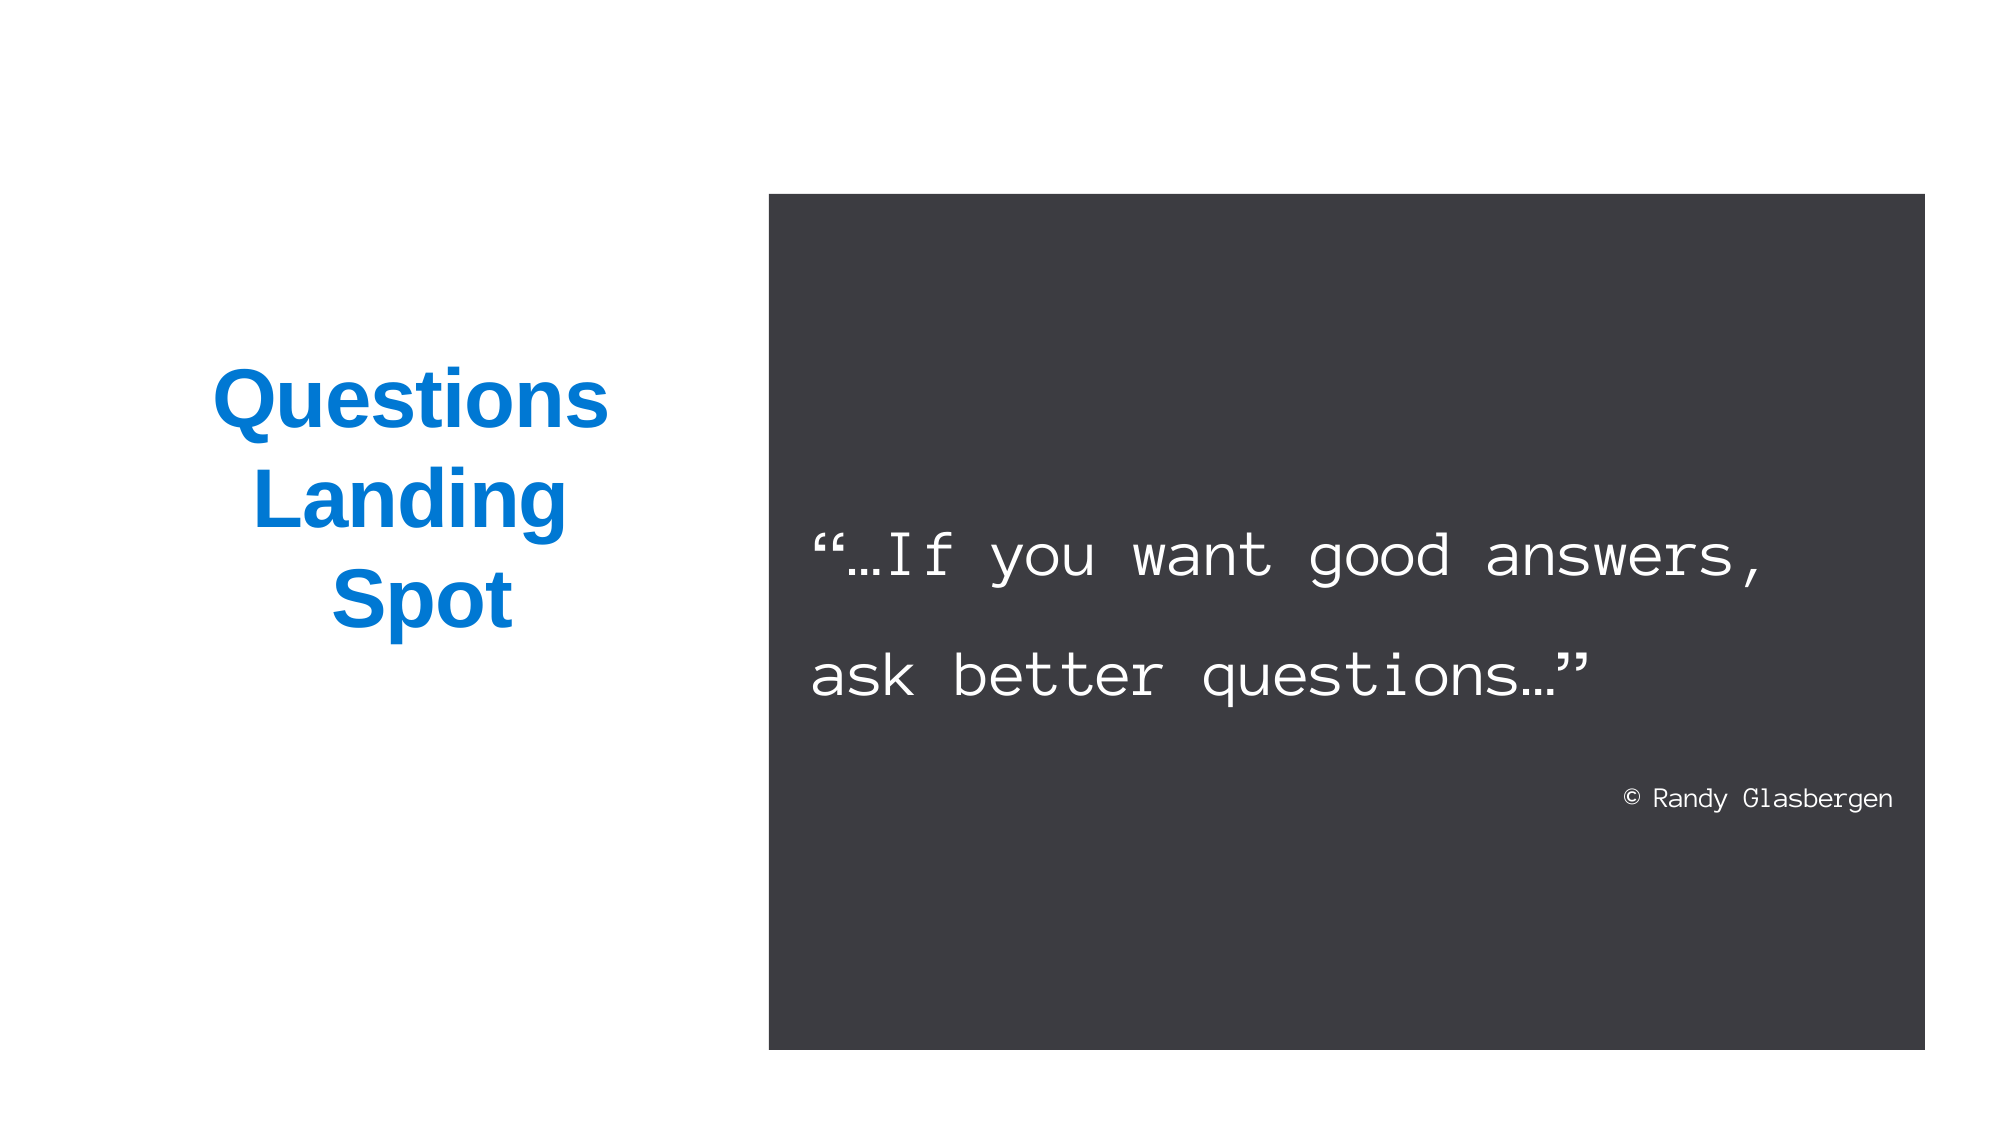

#

Questions
Landing
Spot

“…If you want good answers, ask better questions…”

© Randy Glasbergen